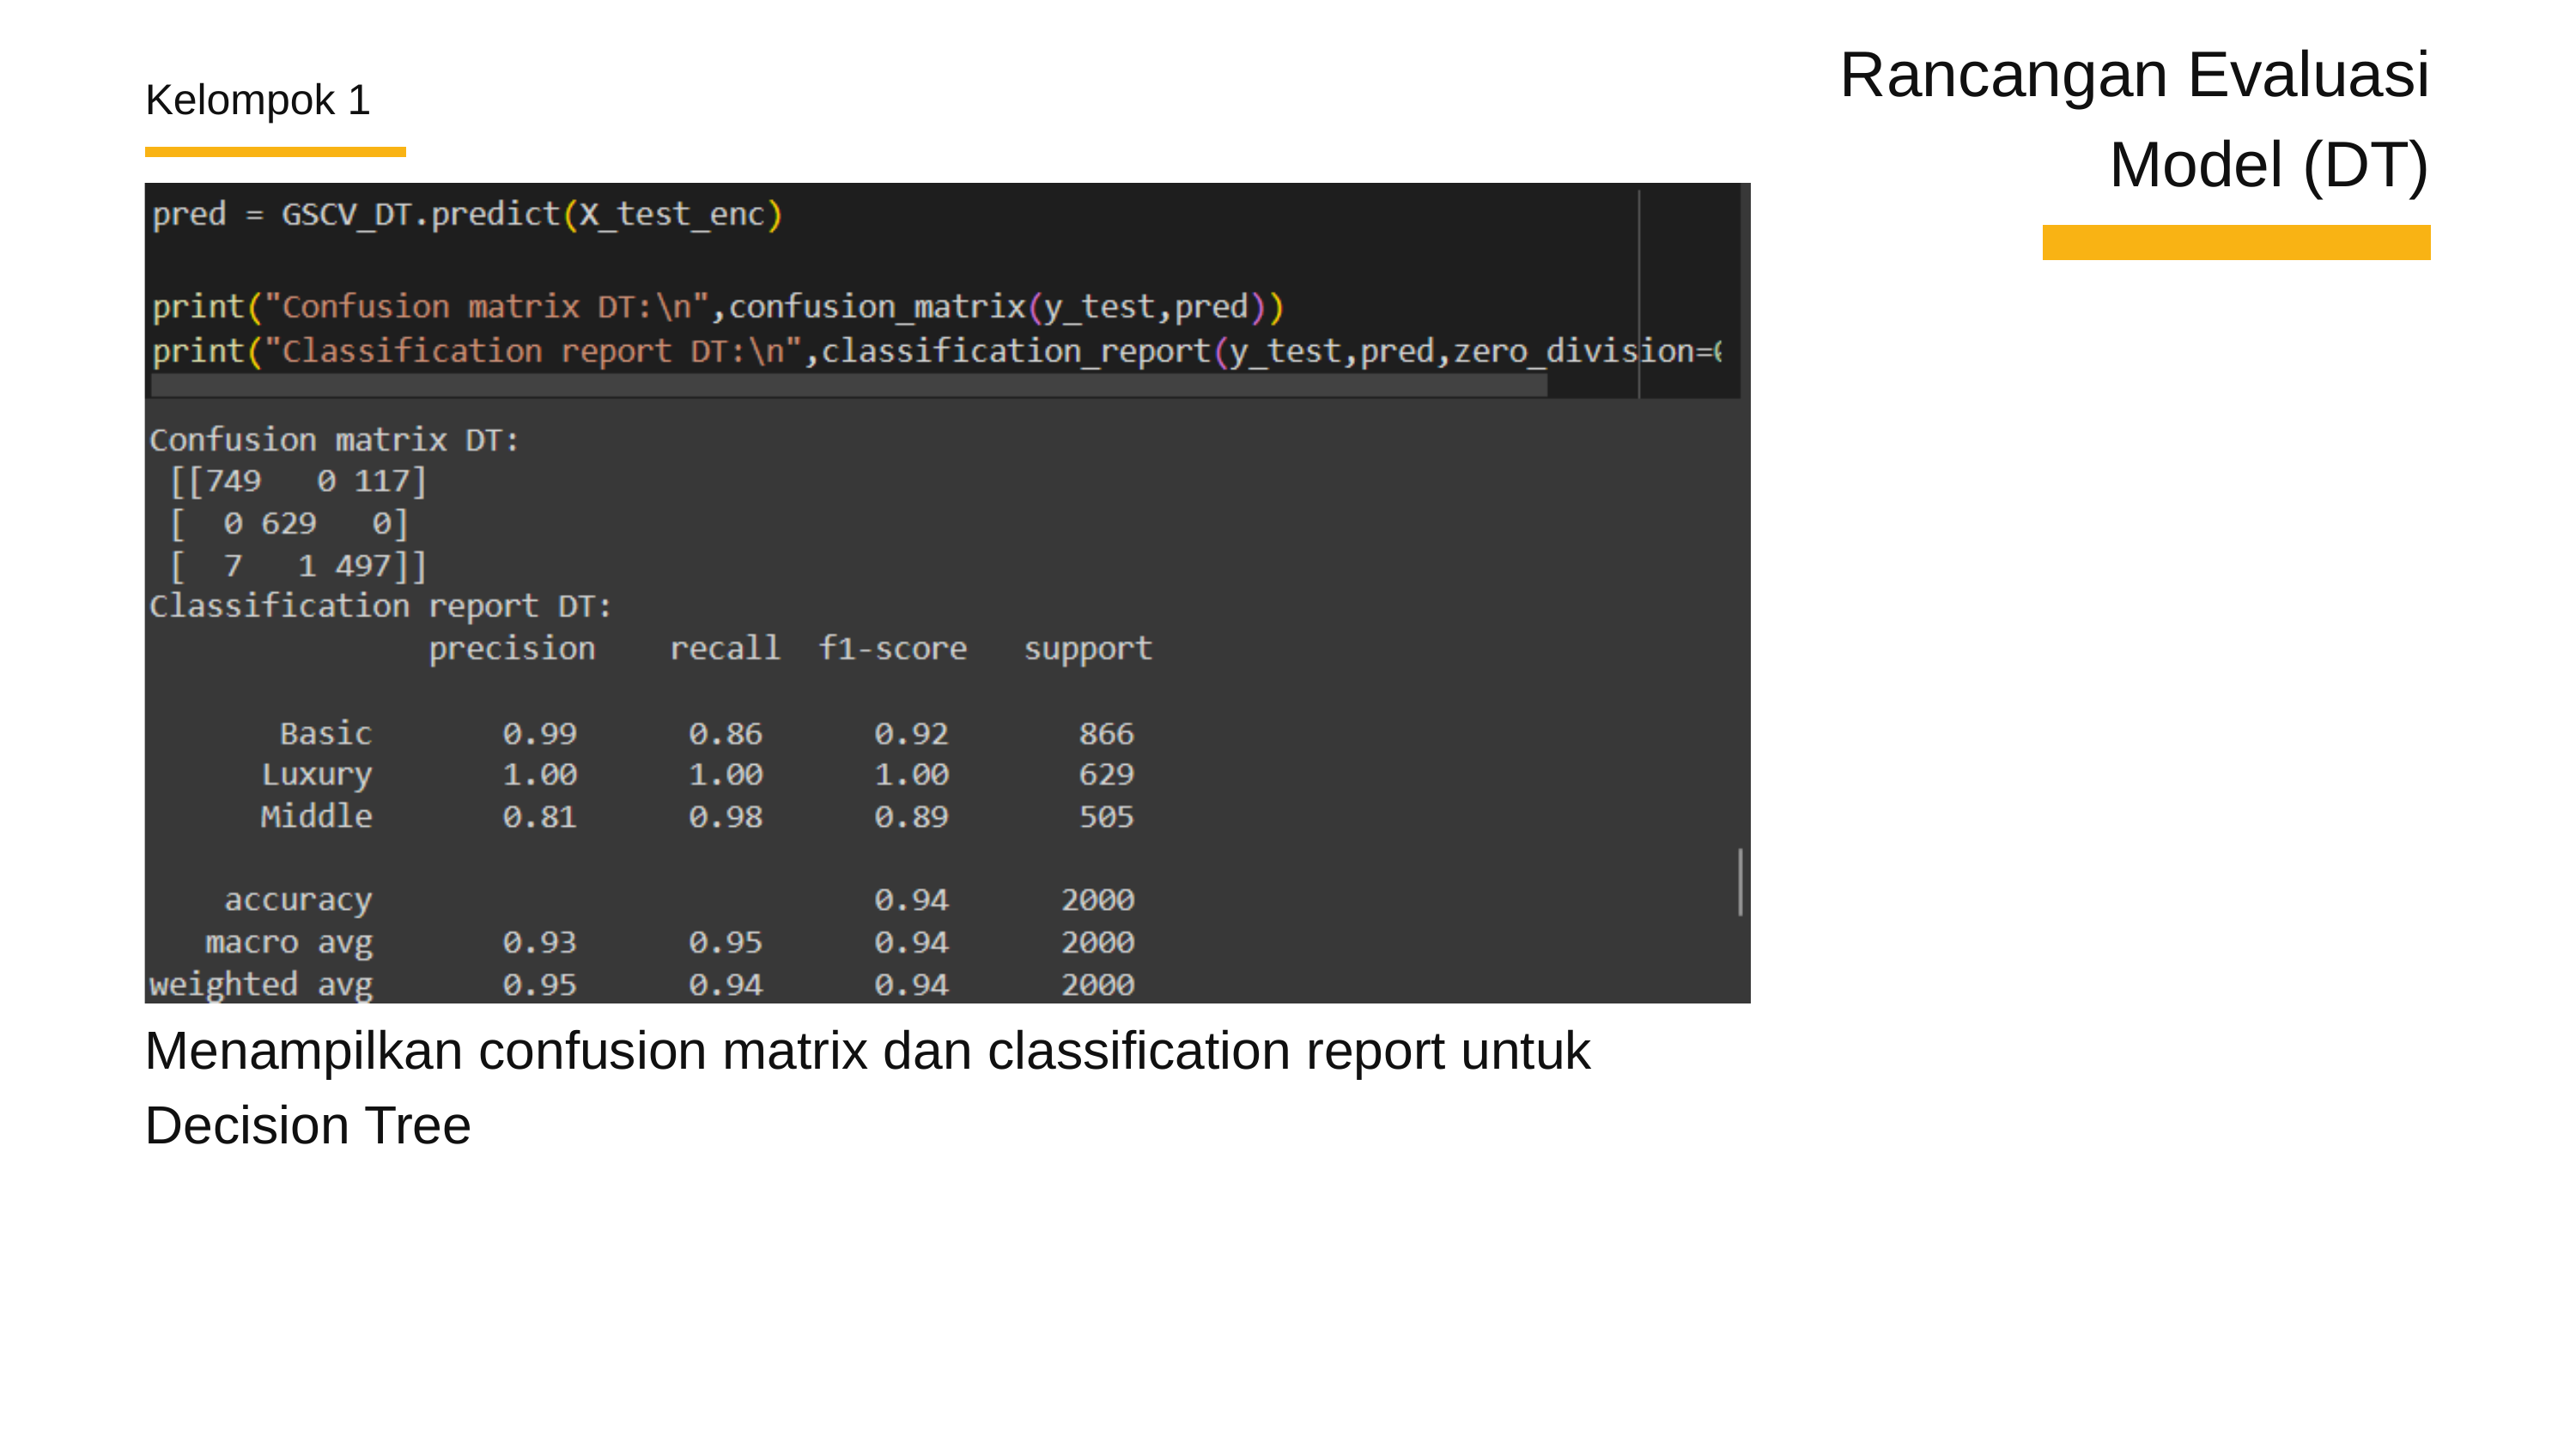

Rancangan Evaluasi Model (DT)
Kelompok 1

Menampilkan confusion matrix dan classification report untuk Decision Tree